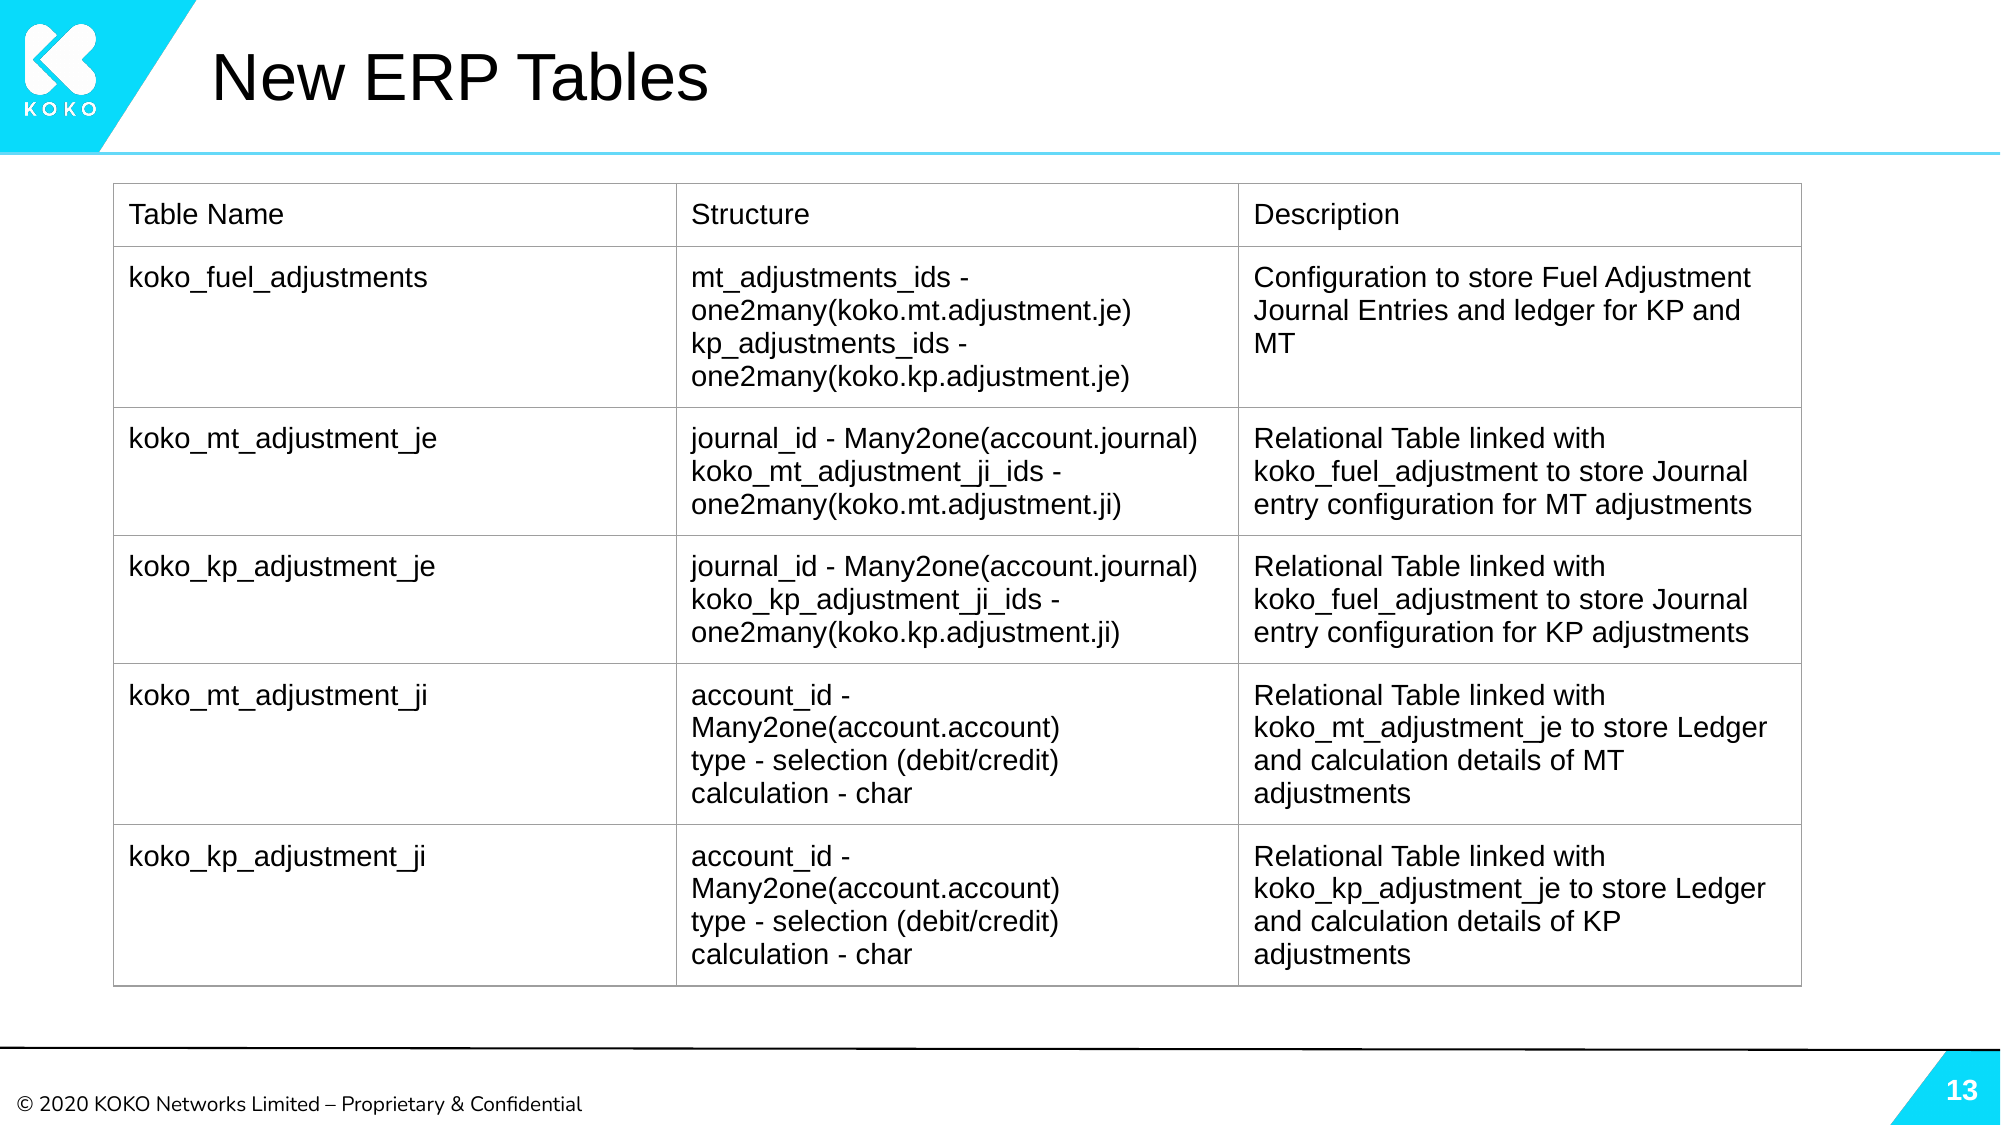

# New ERP Tables
| Table Name | Structure | Description |
| --- | --- | --- |
| koko\_fuel\_adjustments | mt\_adjustments\_ids - one2many(koko.mt.adjustment.je) kp\_adjustments\_ids - one2many(koko.kp.adjustment.je) | Configuration to store Fuel Adjustment Journal Entries and ledger for KP and MT |
| koko\_mt\_adjustment\_je | journal\_id - Many2one(account.journal) koko\_mt\_adjustment\_ji\_ids - one2many(koko.mt.adjustment.ji) | Relational Table linked with koko\_fuel\_adjustment to store Journal entry configuration for MT adjustments |
| koko\_kp\_adjustment\_je | journal\_id - Many2one(account.journal) koko\_kp\_adjustment\_ji\_ids - one2many(koko.kp.adjustment.ji) | Relational Table linked with koko\_fuel\_adjustment to store Journal entry configuration for KP adjustments |
| koko\_mt\_adjustment\_ji | account\_id - Many2one(account.account) type - selection (debit/credit) calculation - char | Relational Table linked with koko\_mt\_adjustment\_je to store Ledger and calculation details of MT adjustments |
| koko\_kp\_adjustment\_ji | account\_id - Many2one(account.account) type - selection (debit/credit) calculation - char | Relational Table linked with koko\_kp\_adjustment\_je to store Ledger and calculation details of KP adjustments |
13